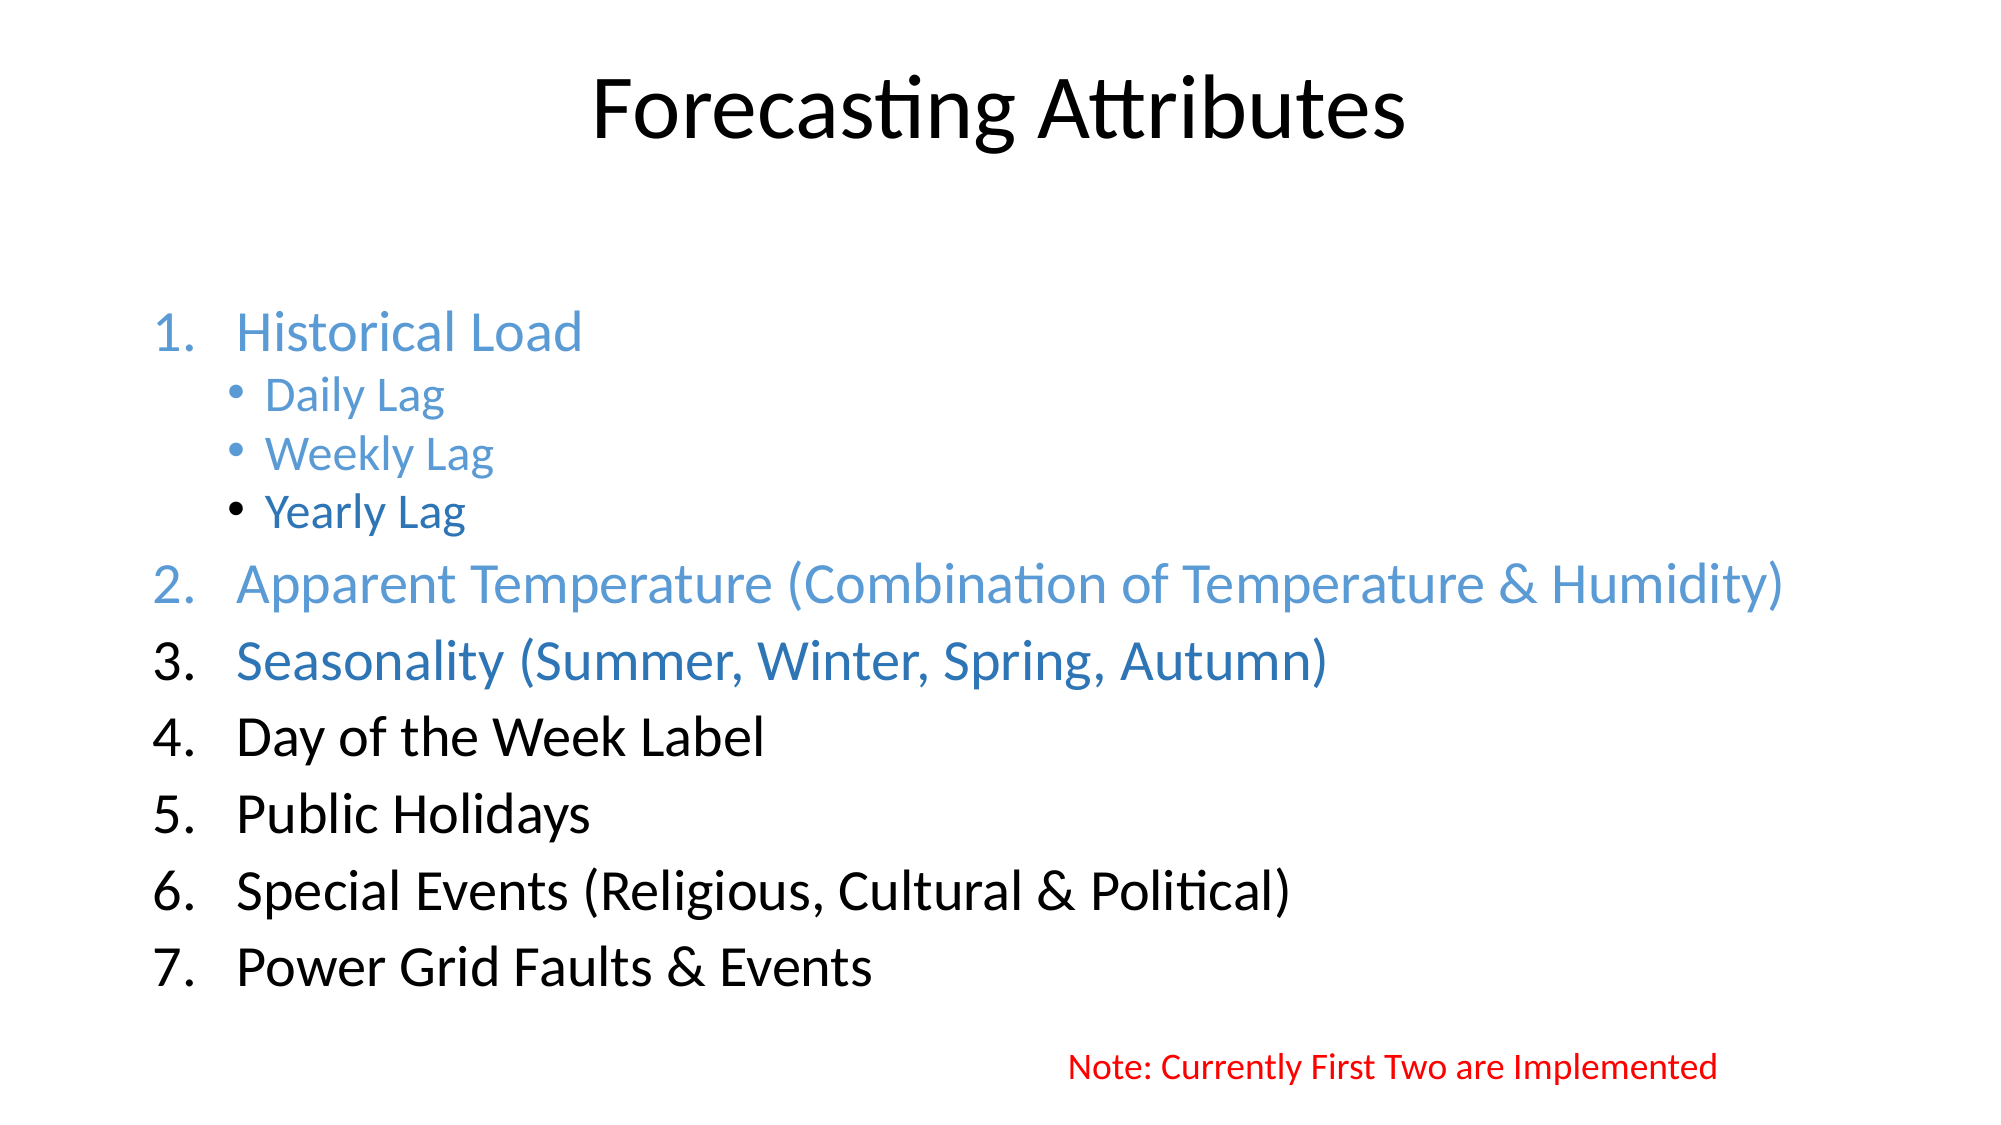

# Forecasting Attributes
Historical Load
Daily Lag
Weekly Lag
Yearly Lag
Apparent Temperature (Combination of Temperature & Humidity)
Seasonality (Summer, Winter, Spring, Autumn)
Day of the Week Label
Public Holidays
Special Events (Religious, Cultural & Political)
Power Grid Faults & Events
Note: Currently First Two are Implemented